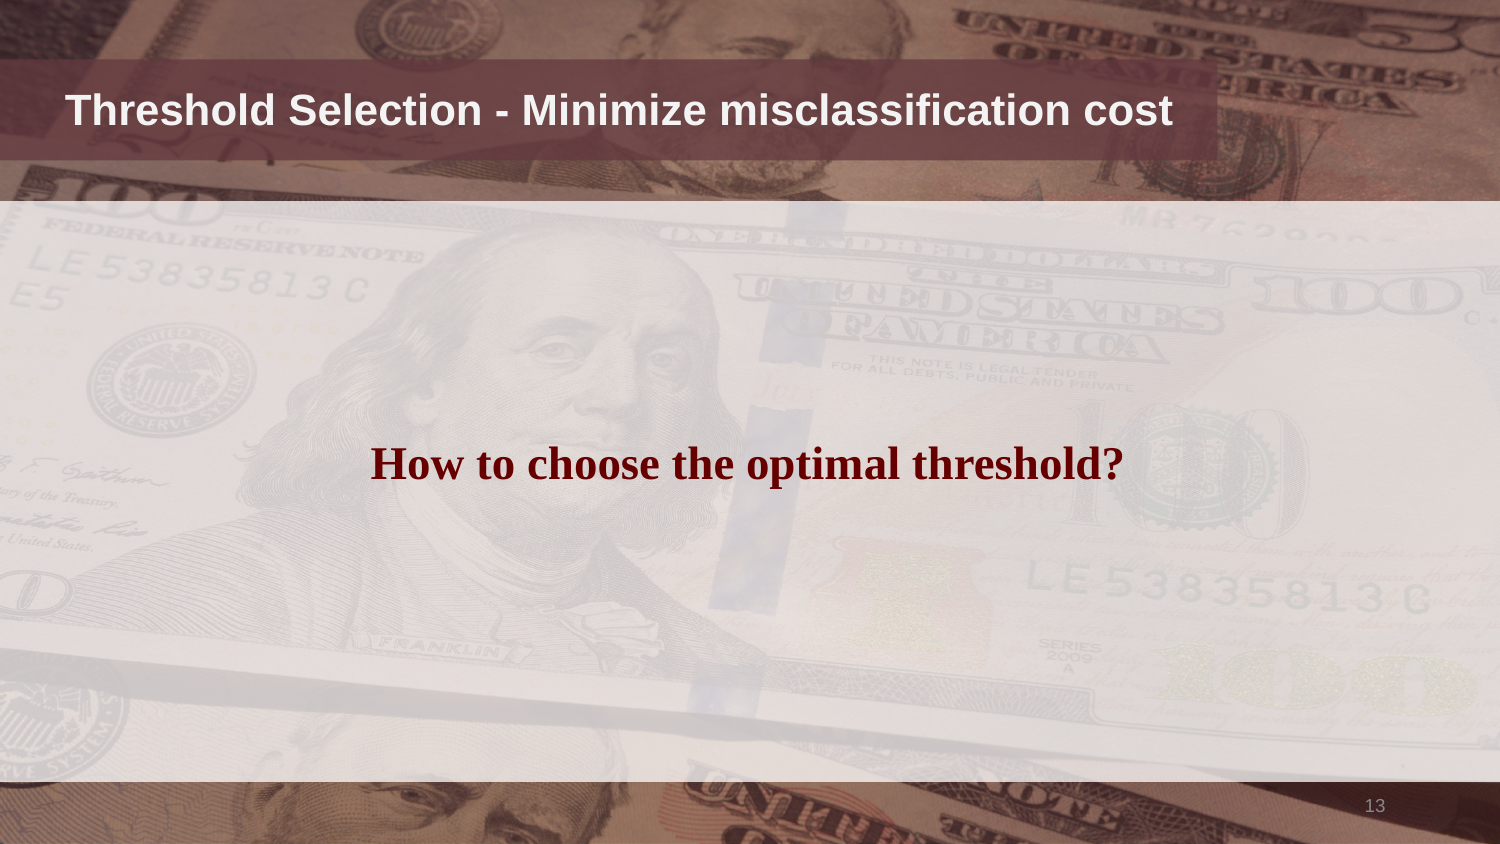

Threshold Selection - Minimize misclassification cost

How to choose the optimal threshold?

13